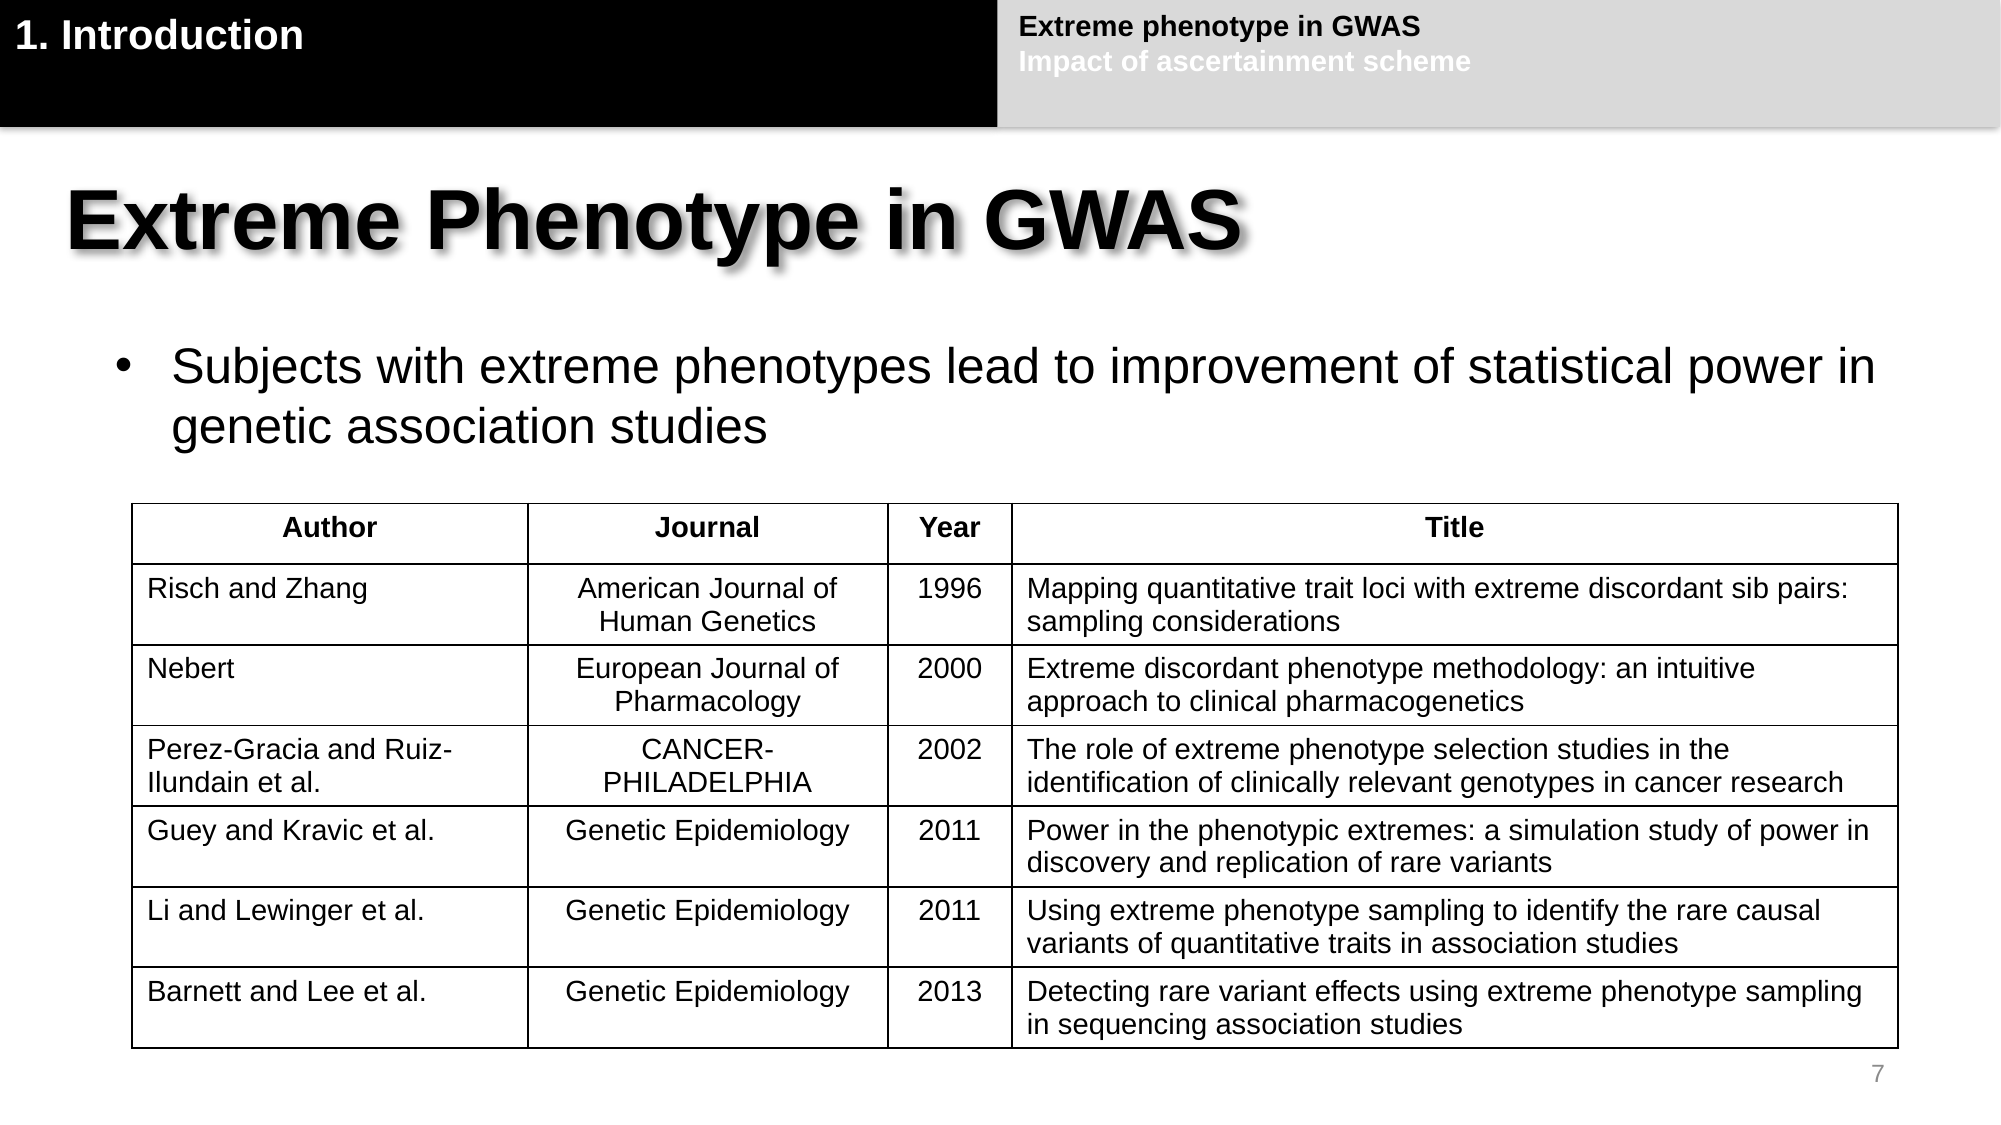

1. Introduction
Extreme phenotype in GWAS
Impact of ascertainment scheme
# Extreme Phenotype in GWAS
Subjects with extreme phenotypes lead to improvement of statistical power in genetic association studies
| Author | Journal | Year | Title |
| --- | --- | --- | --- |
| Risch and Zhang | American Journal of Human Genetics | 1996 | Mapping quantitative trait loci with extreme discordant sib pairs: sampling considerations |
| Nebert | European Journal of Pharmacology | 2000 | Extreme discordant phenotype methodology: an intuitive approach to clinical pharmacogenetics |
| Perez-Gracia and Ruiz-Ilundain et al. | CANCER-PHILADELPHIA | 2002 | The role of extreme phenotype selection studies in the identification of clinically relevant genotypes in cancer research |
| Guey and Kravic et al. | Genetic Epidemiology | 2011 | Power in the phenotypic extremes: a simulation study of power in discovery and replication of rare variants |
| Li and Lewinger et al. | Genetic Epidemiology | 2011 | Using extreme phenotype sampling to identify the rare causal variants of quantitative traits in association studies |
| Barnett and Lee et al. | Genetic Epidemiology | 2013 | Detecting rare variant effects using extreme phenotype sampling in sequencing association studies |
7